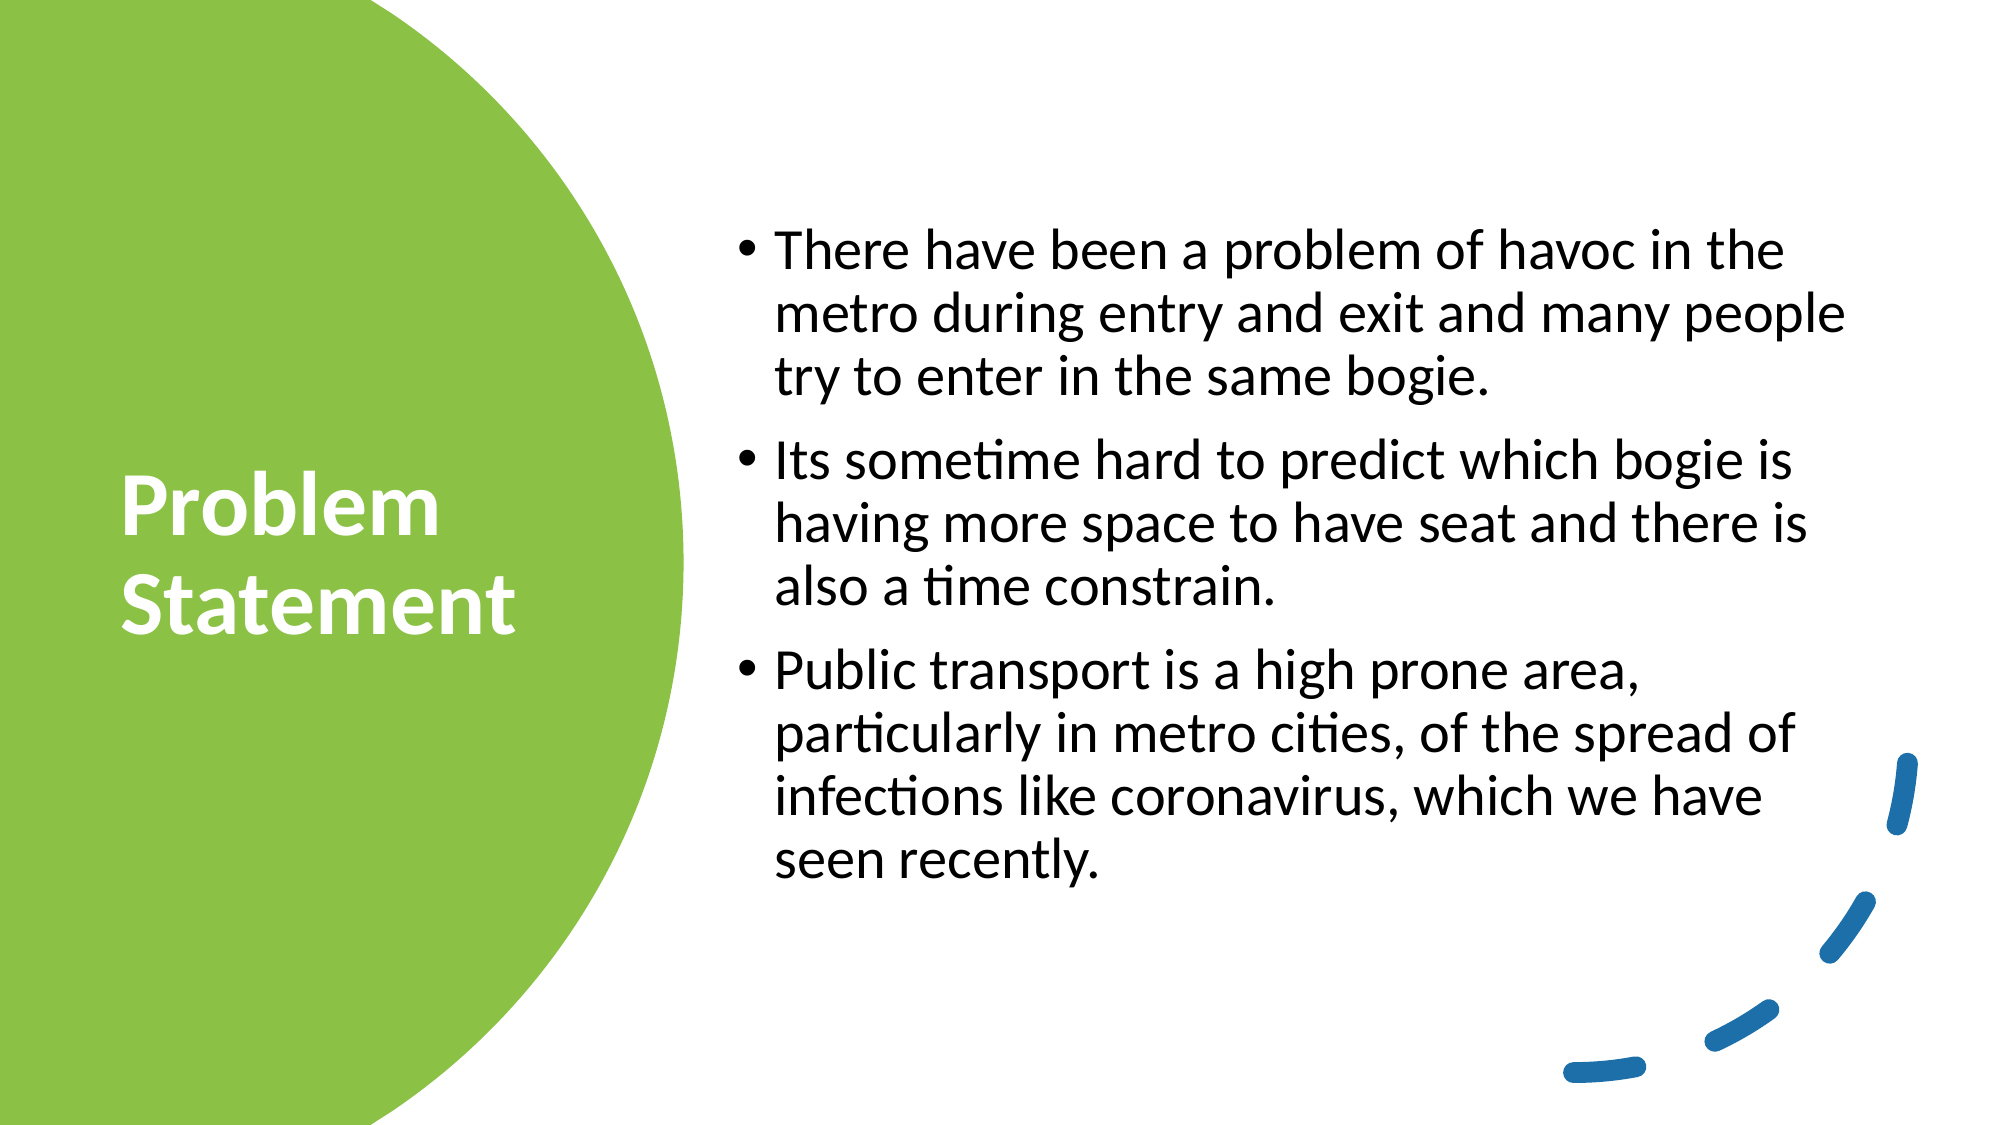

There have been a problem of havoc in the metro during entry and exit and many people try to enter in the same bogie.
Its sometime hard to predict which bogie is having more space to have seat and there is also a time constrain.
Public transport is a high prone area, particularly in metro cities, of the spread of infections like coronavirus, which we have seen recently.
# Problem Statement